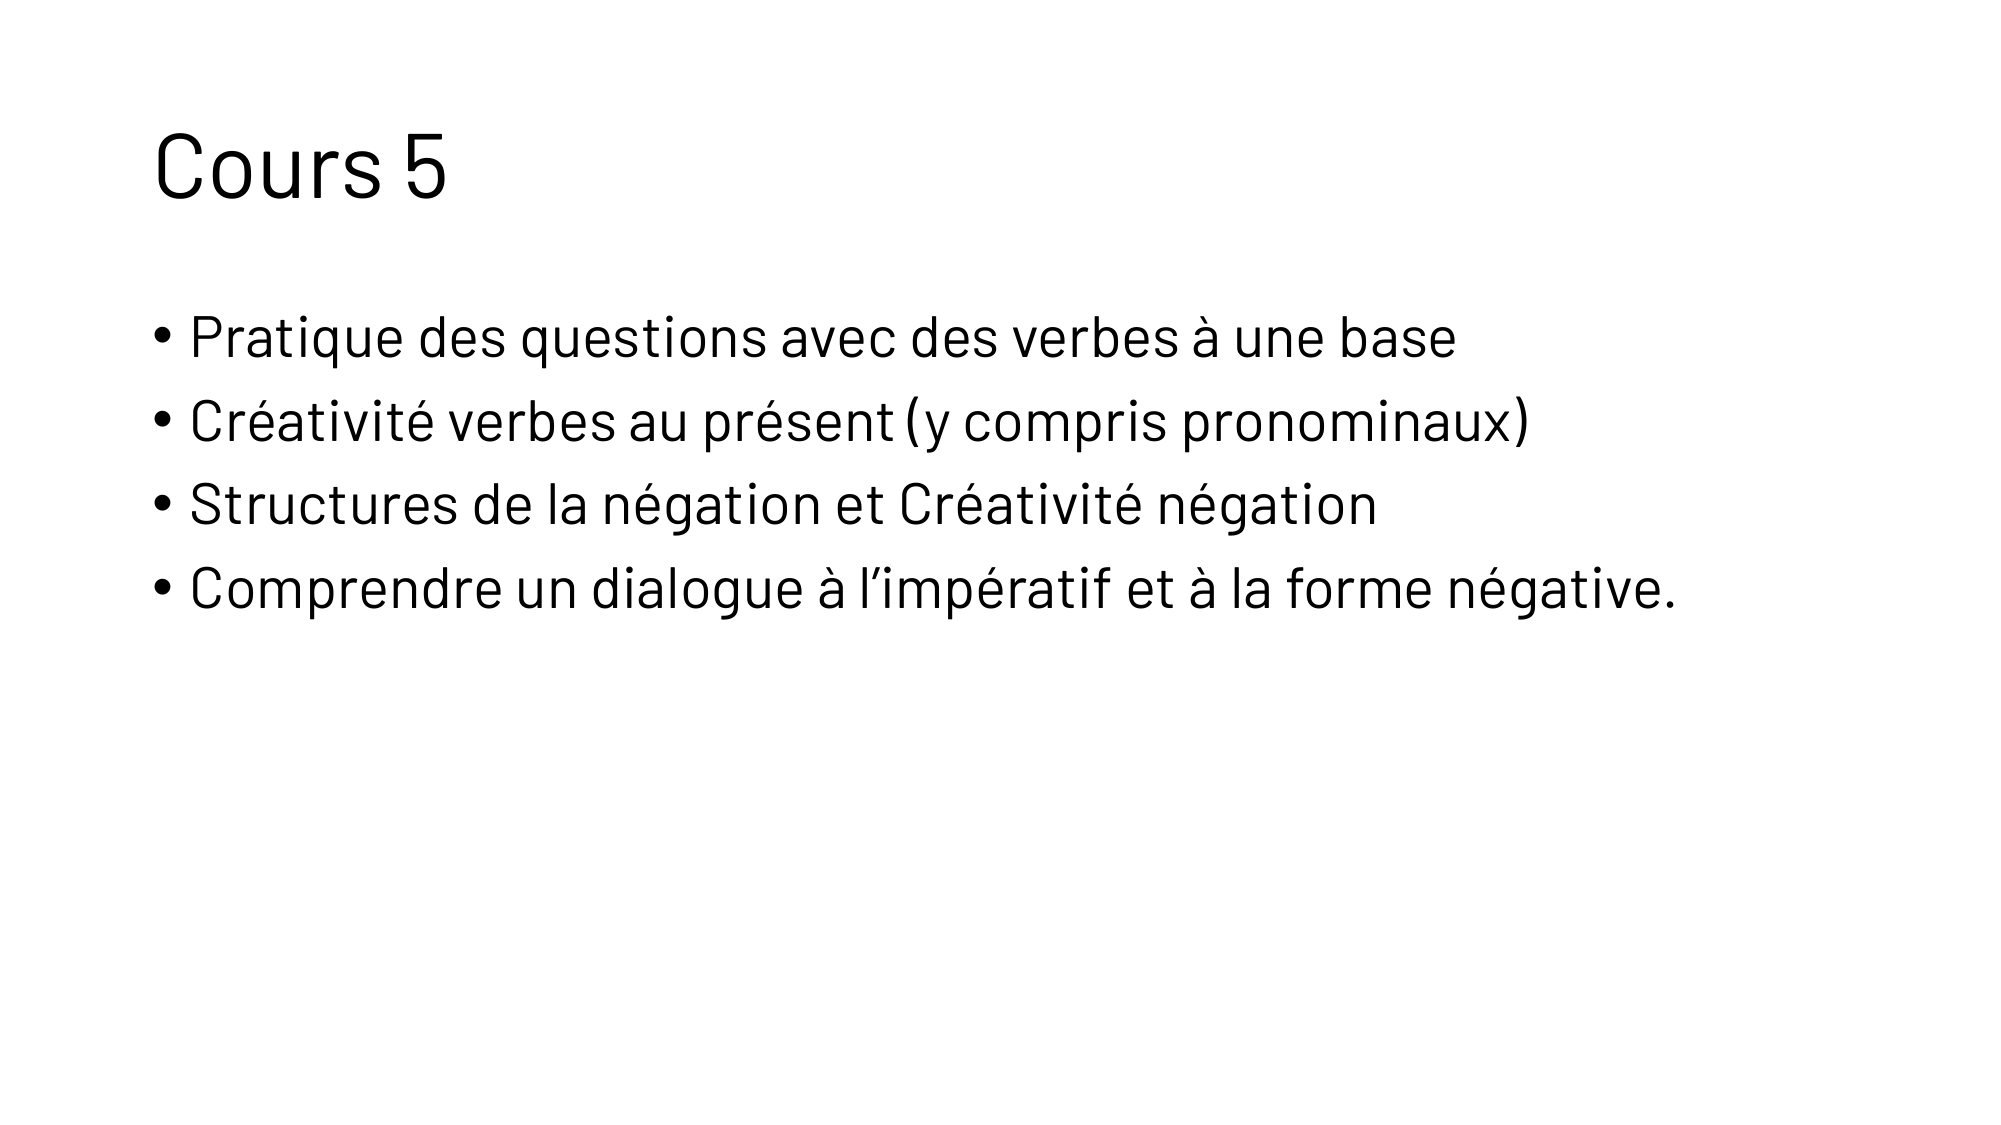

# Cours 5
Pratique des questions avec des verbes à une base
Créativité verbes au présent (y compris pronominaux)
Structures de la négation et Créativité négation
Comprendre un dialogue à l’impératif et à la forme négative.